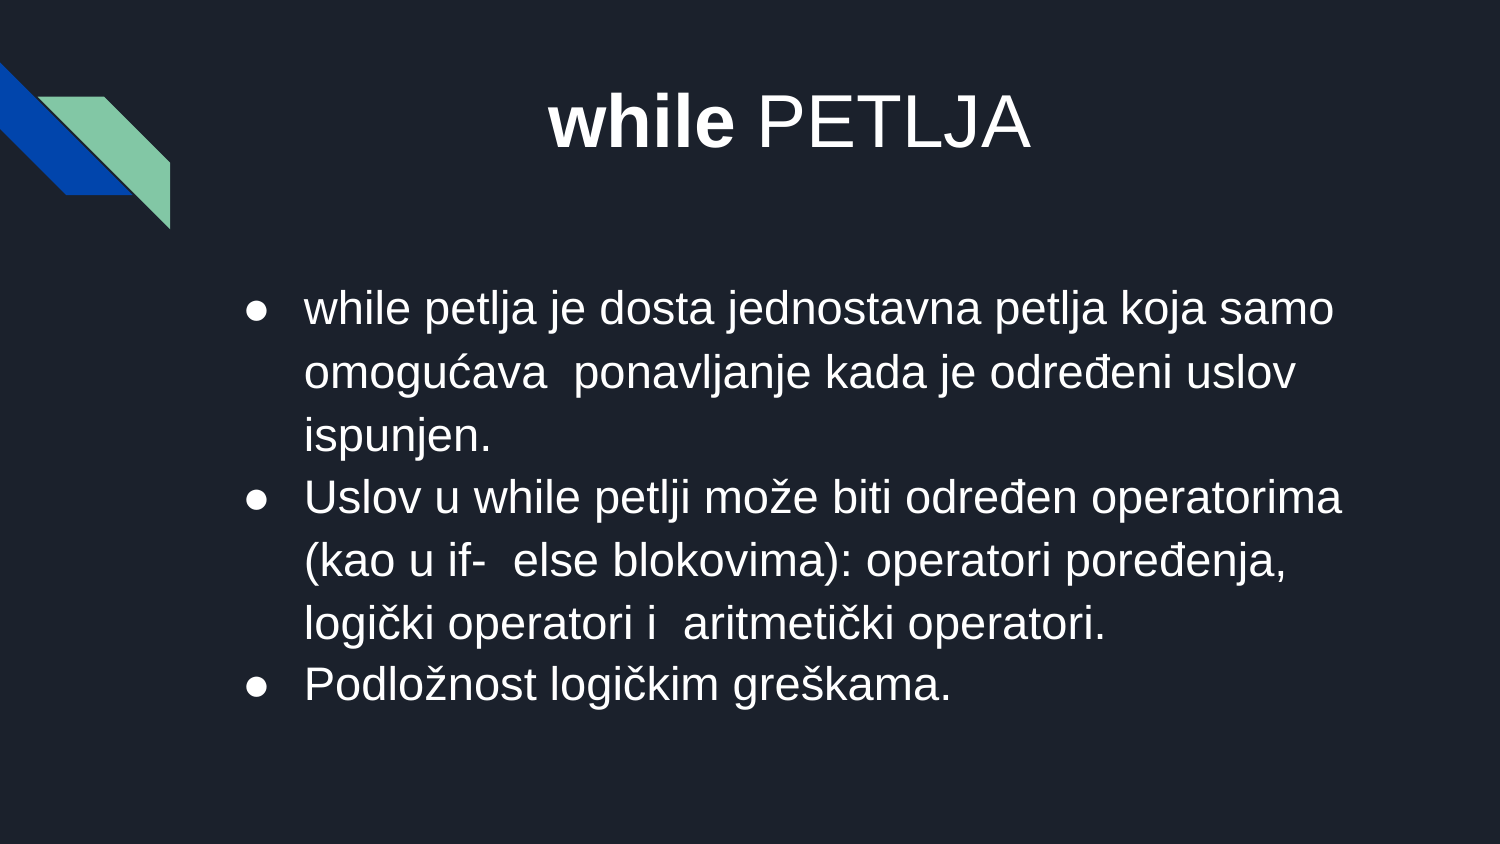

# while PETLJA

while petlja je dosta jednostavna petlja koja samo  omogućava  ponavljanje kada je određeni uslov ispunjen.
Uslov u while petlji može biti određen operatorima (kao u if-  else blokovima): operatori poređenja, logički operatori i  aritmetički operatori.
Podložnost logičkim greškama.